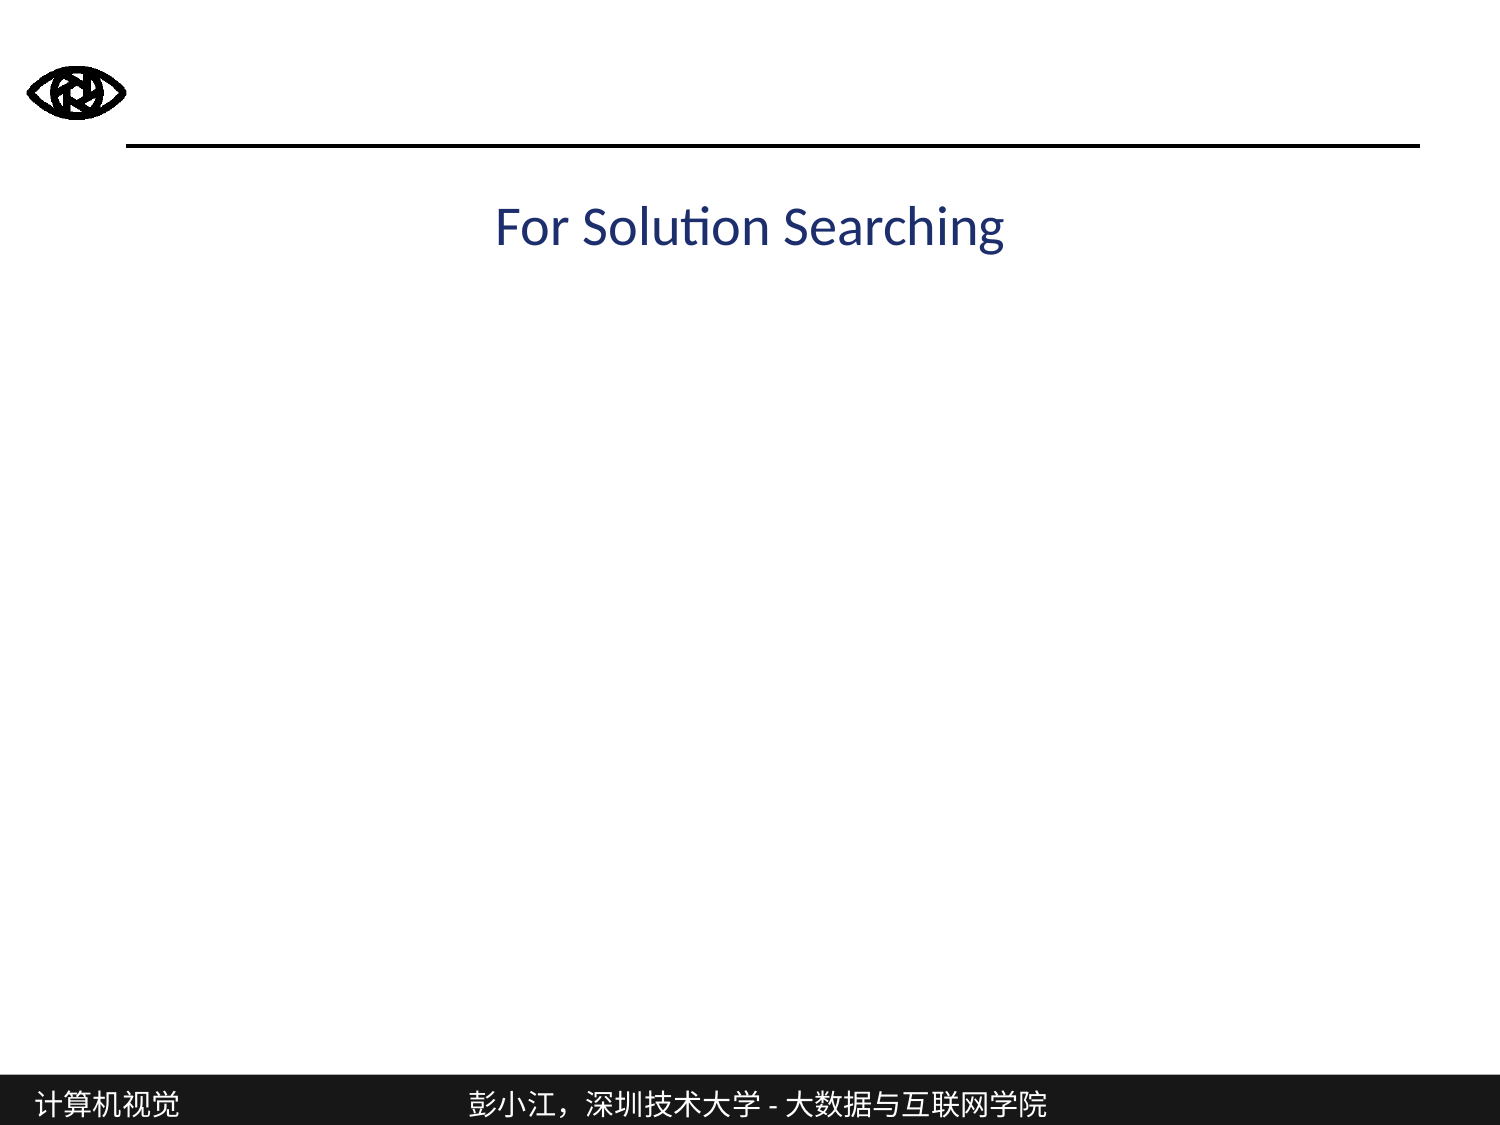

For Solution Searching
Graph Cuts

Belief Propagation

Dynamic Programming

Cooperative Optimization

Scanline Optimization